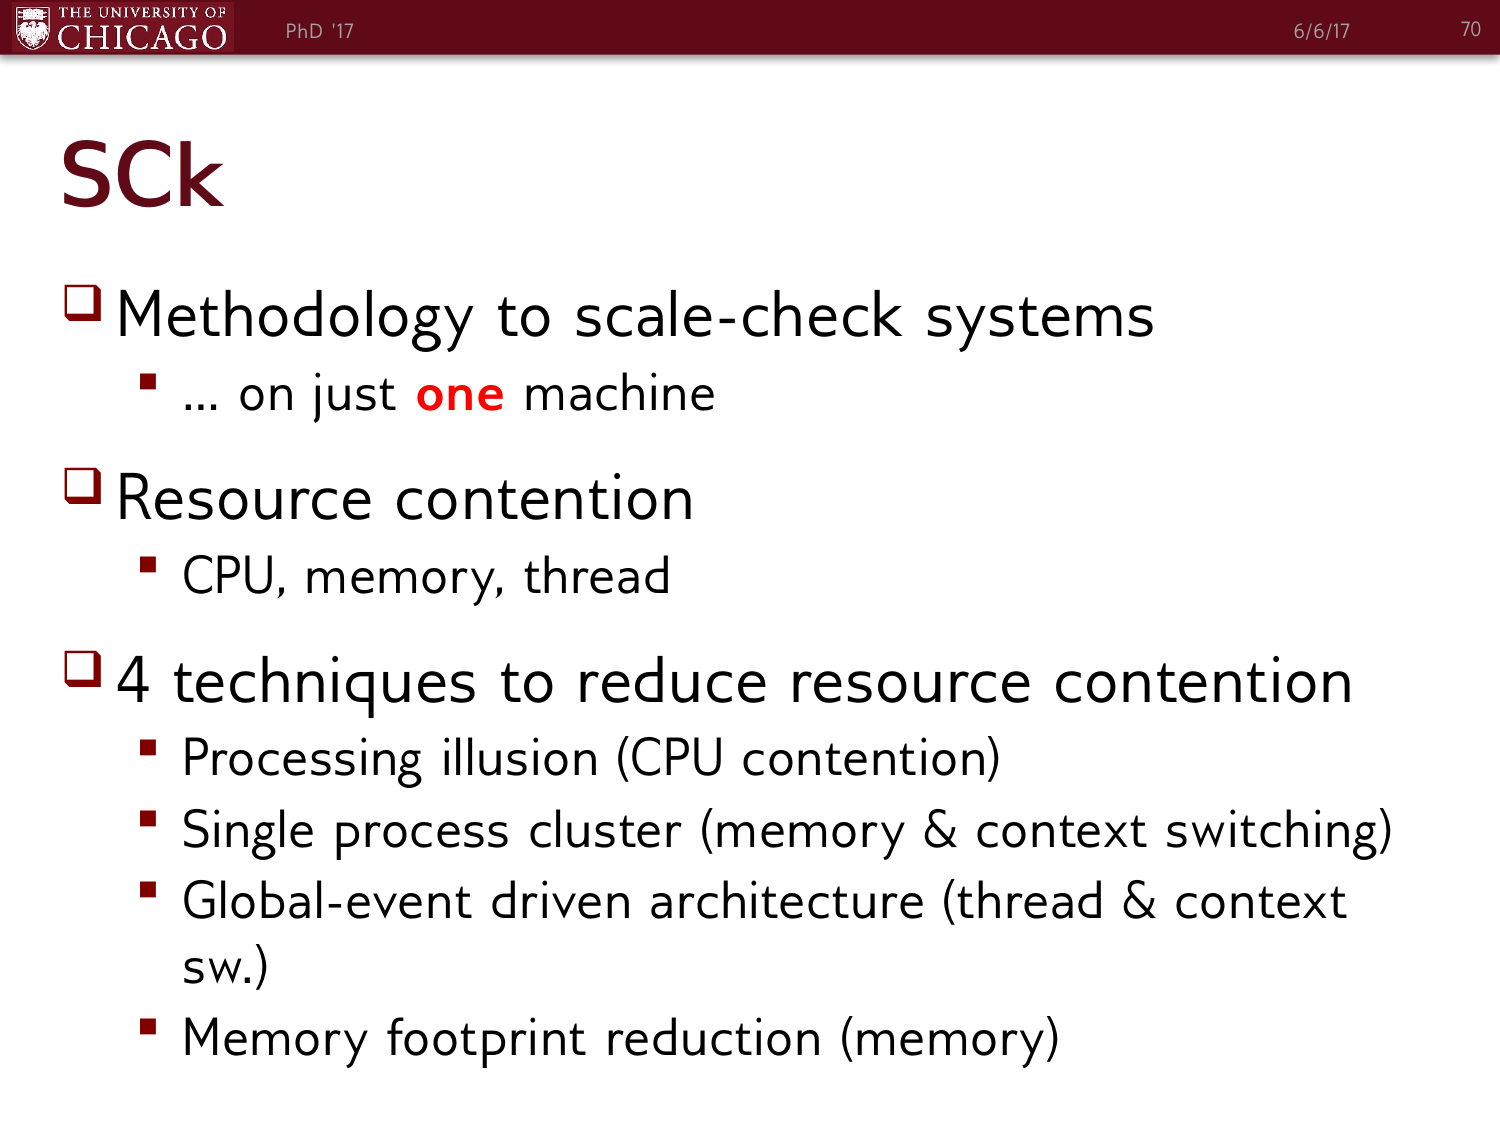

70
PhD '17
6/6/17
# SCk
Methodology to scale-check systems
… on just one machine
Resource contention
CPU, memory, thread
4 techniques to reduce resource contention
Processing illusion (CPU contention)
Single process cluster (memory & context switching)
Global-event driven architecture (thread & context sw.)
Memory footprint reduction (memory)